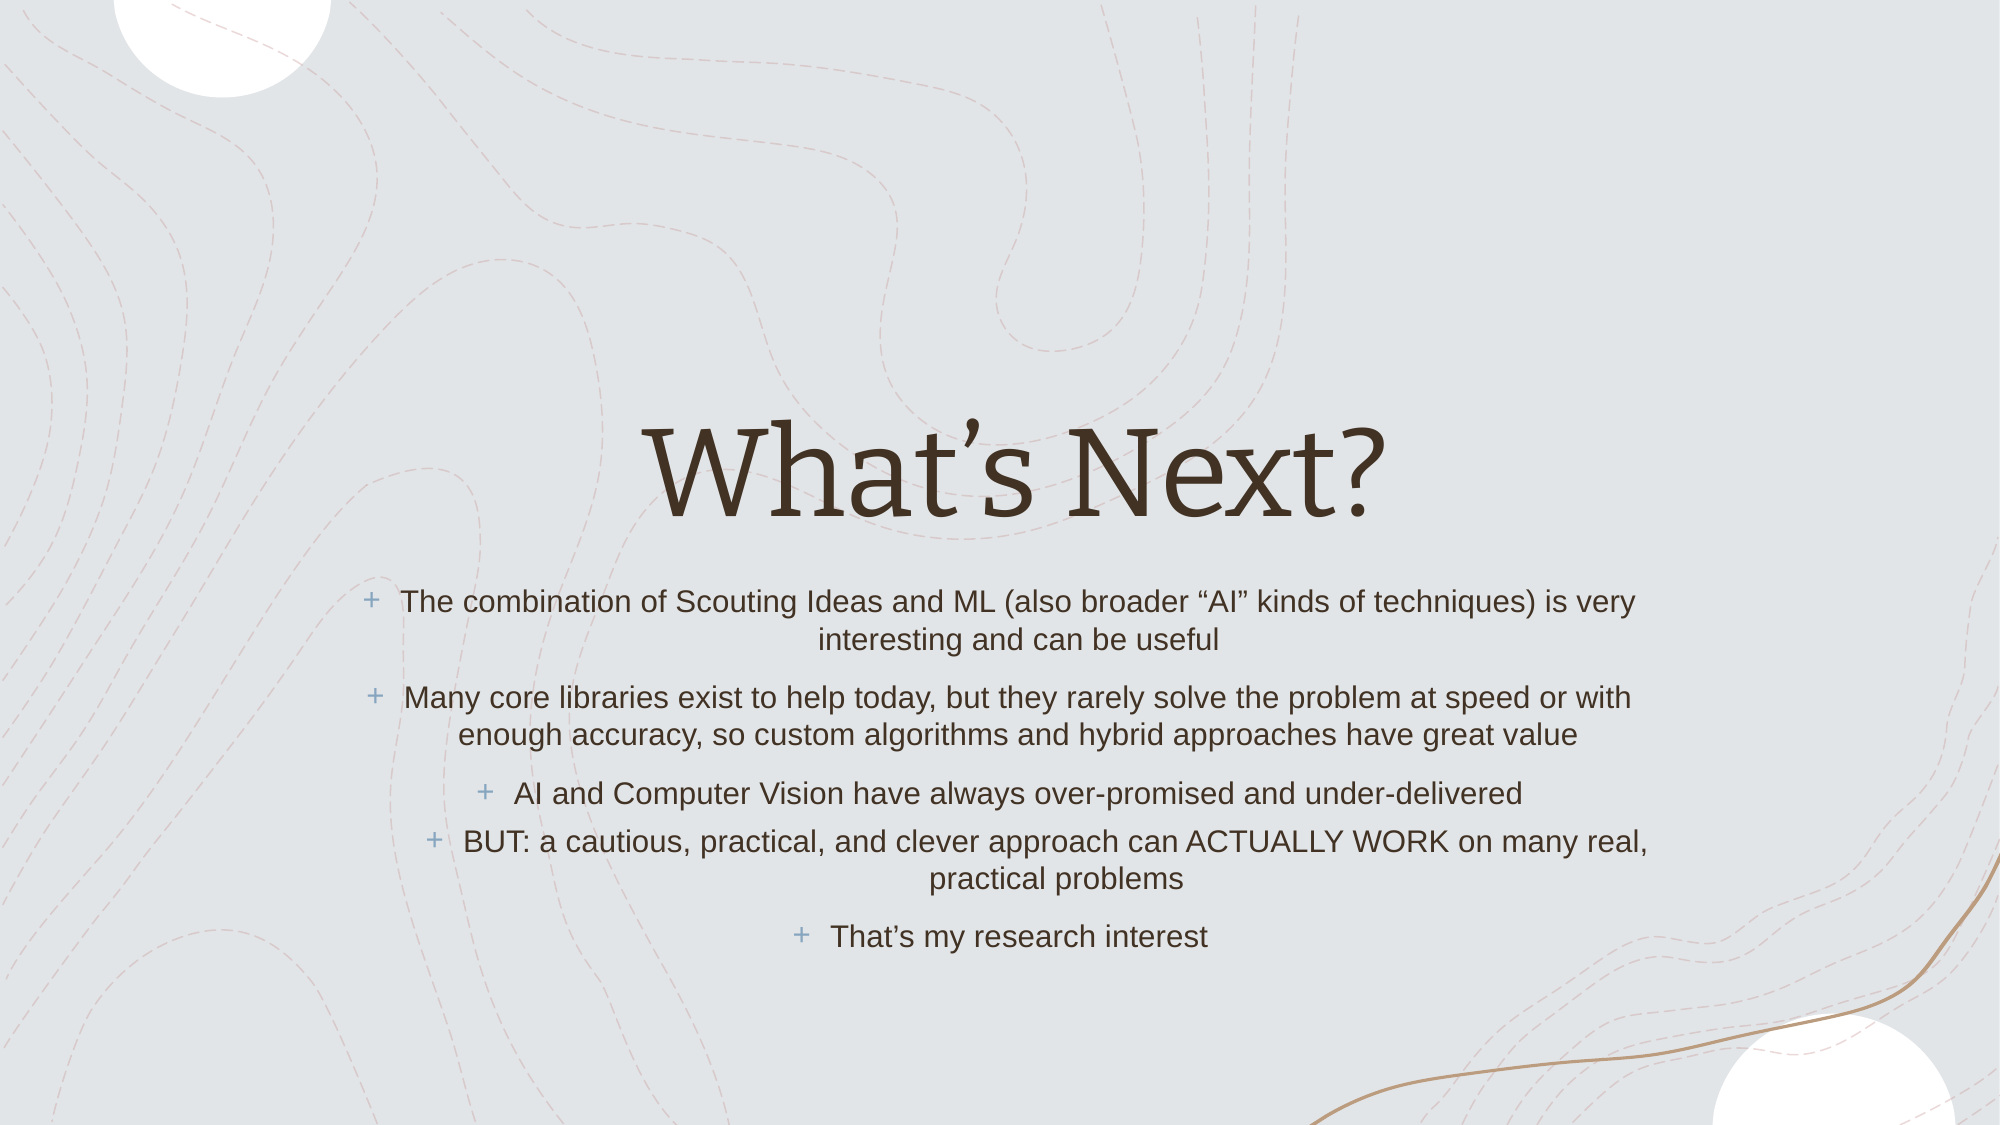

# What’s Next?

The combination of Scouting Ideas and ML (also broader “AI” kinds of techniques) is very interesting and can be useful
Many core libraries exist to help today, but they rarely solve the problem at speed or with enough accuracy, so custom algorithms and hybrid approaches have great value
AI and Computer Vision have always over-promised and under-delivered
BUT: a cautious, practical, and clever approach can ACTUALLY WORK on many real, practical problems
That’s my research interest